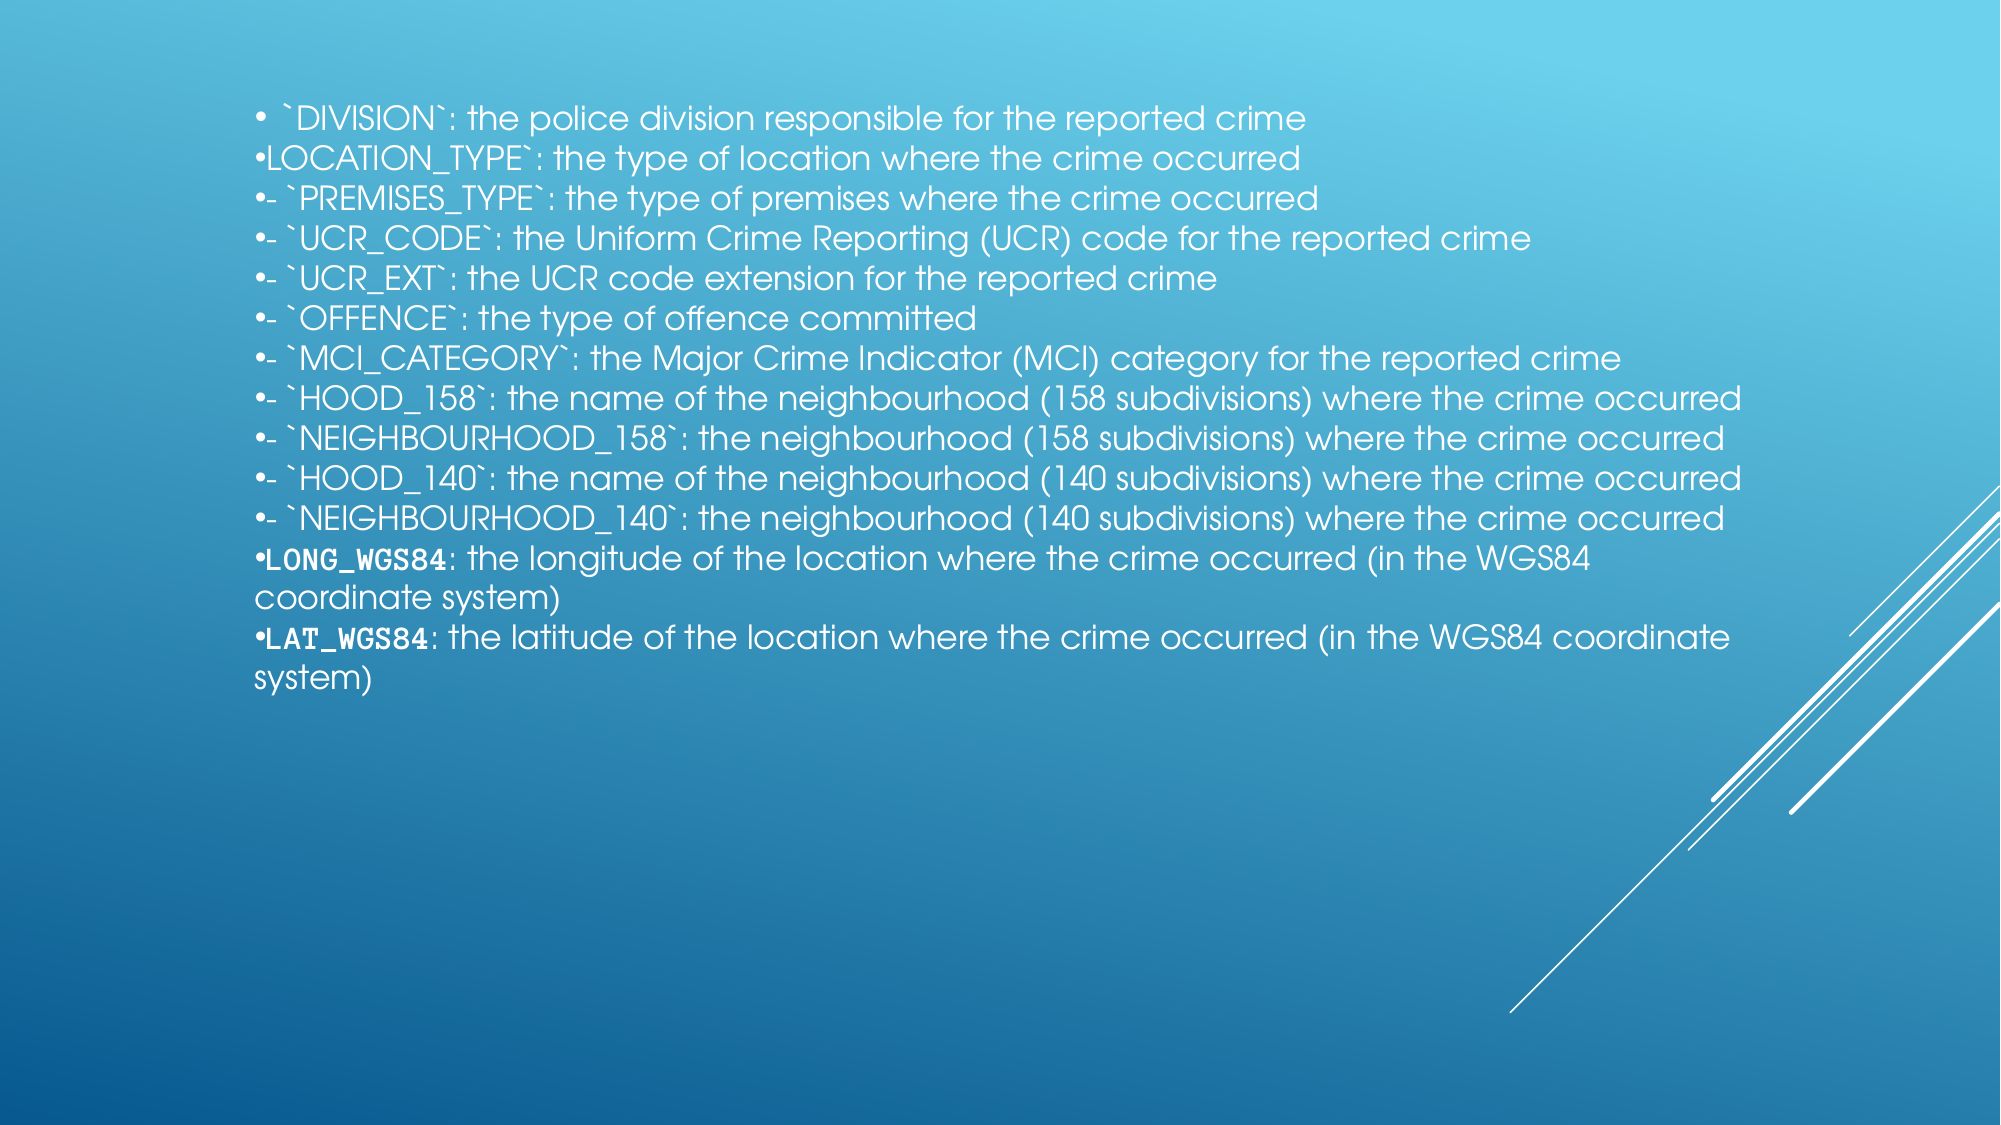

`DIVISION`: the police division responsible for the reported crime
LOCATION_TYPE`: the type of location where the crime occurred​
- `PREMISES_TYPE`: the type of premises where the crime occurred​
- `UCR_CODE`: the Uniform Crime Reporting (UCR) code for the reported crime​
- `UCR_EXT`: the UCR code extension for the reported crime​
- `OFFENCE`: the type of offence committed​
- `MCI_CATEGORY`: the Major Crime Indicator (MCI) category for the reported crime​
- `HOOD_158`: the name of the neighbourhood (158 subdivisions) where the crime occurred​
- `NEIGHBOURHOOD_158`: the neighbourhood (158 subdivisions) where the crime occurred​
- `HOOD_140`: the name of the neighbourhood (140 subdivisions) where the crime occurred​
- `NEIGHBOURHOOD_140`: the neighbourhood (140 subdivisions) where the crime occurred​
LONG_WGS84: the longitude of the location where the crime occurred (in the WGS84 coordinate system)
LAT_WGS84: the latitude of the location where the crime occurred (in the WGS84 coordinate system)